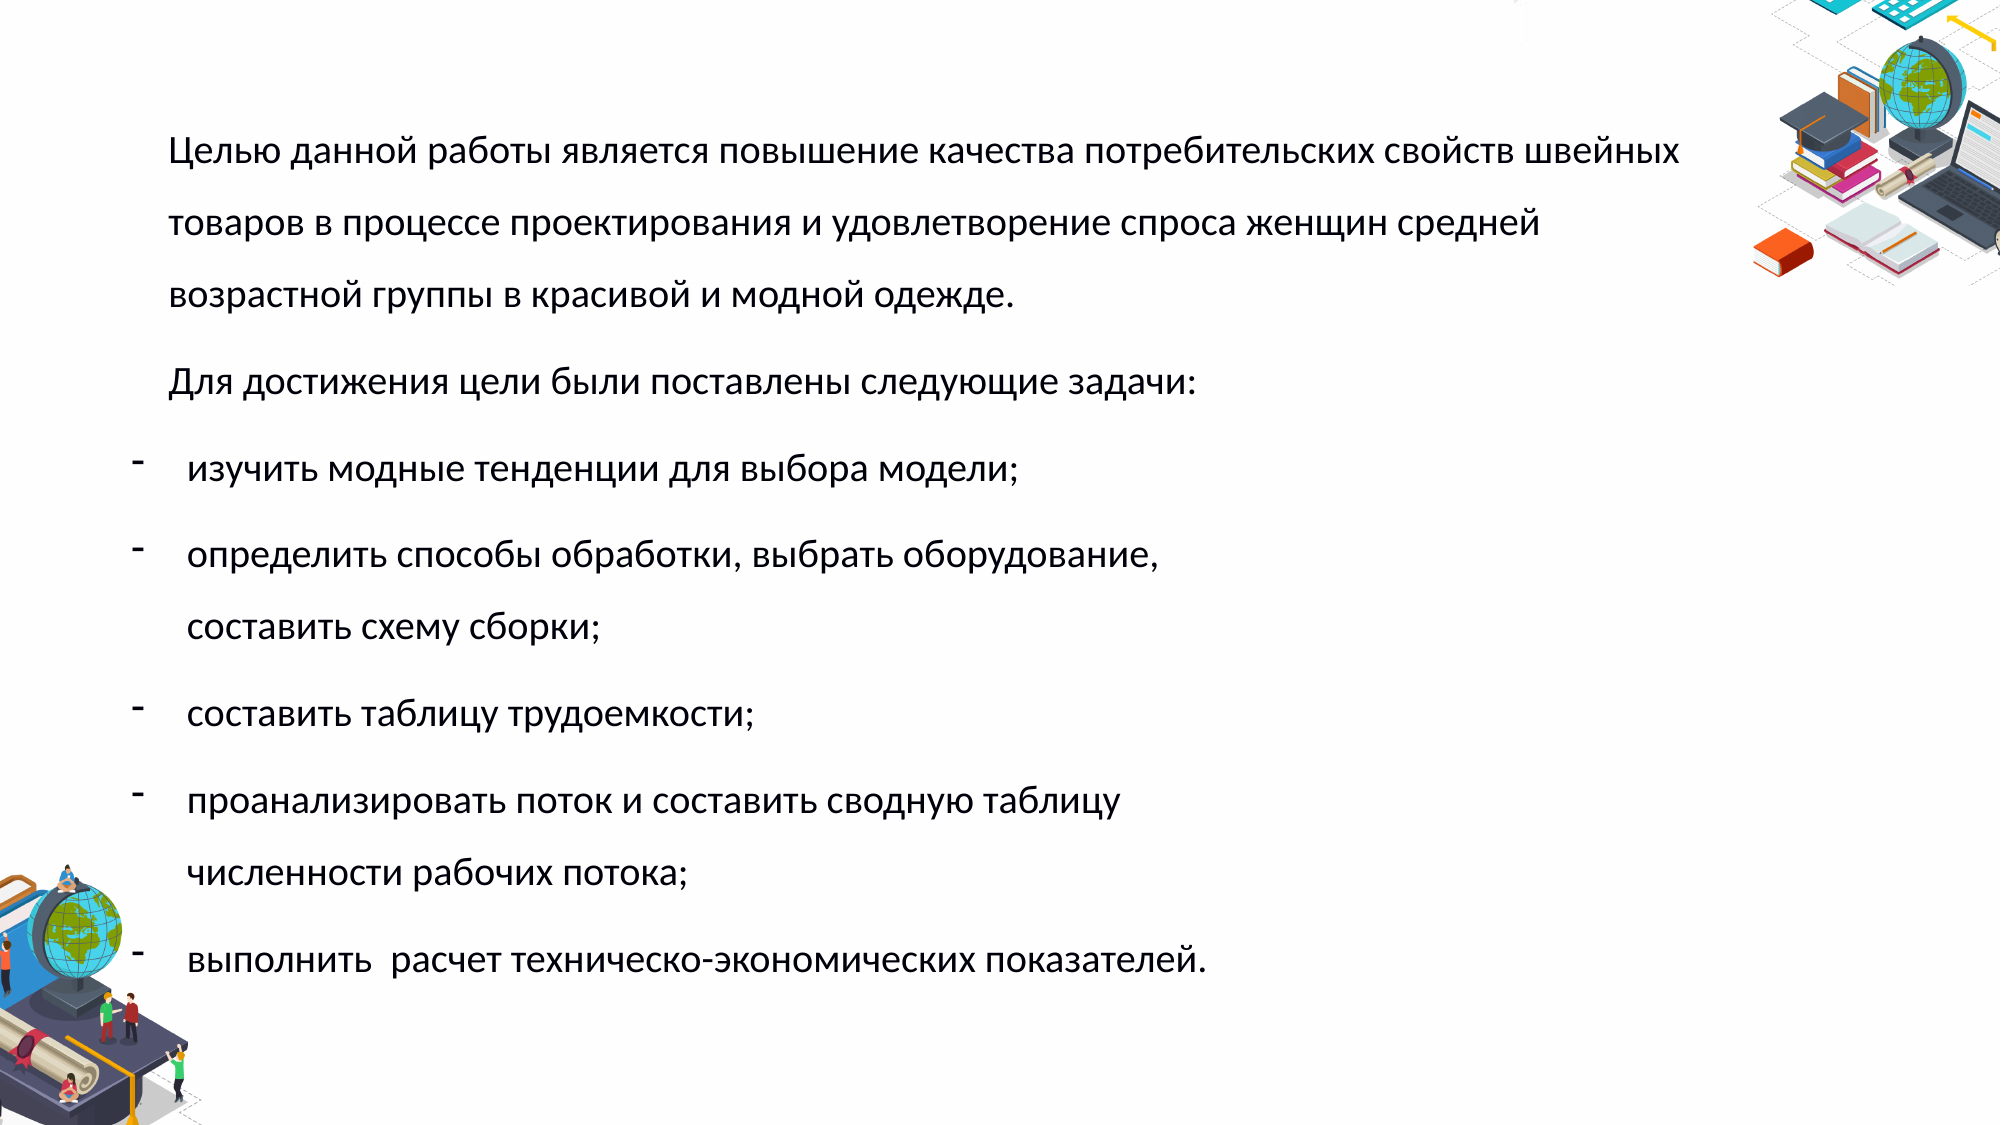

#
Целью данной работы является повышение качества потребительских свойств швейных товаров в процессе проектирования и удовлетворение спроса женщин средней возрастной группы в красивой и модной одежде.
Для достижения цели были поставлены следующие задачи:
изучить модные тенденции для выбора модели;
определить способы обработки, выбрать оборудование,
составить схему сборки;
составить таблицу трудоемкости;
проанализировать поток и составить сводную таблицу
численности рабочих потока;
выполнить  расчет техническо-экономических показателей.